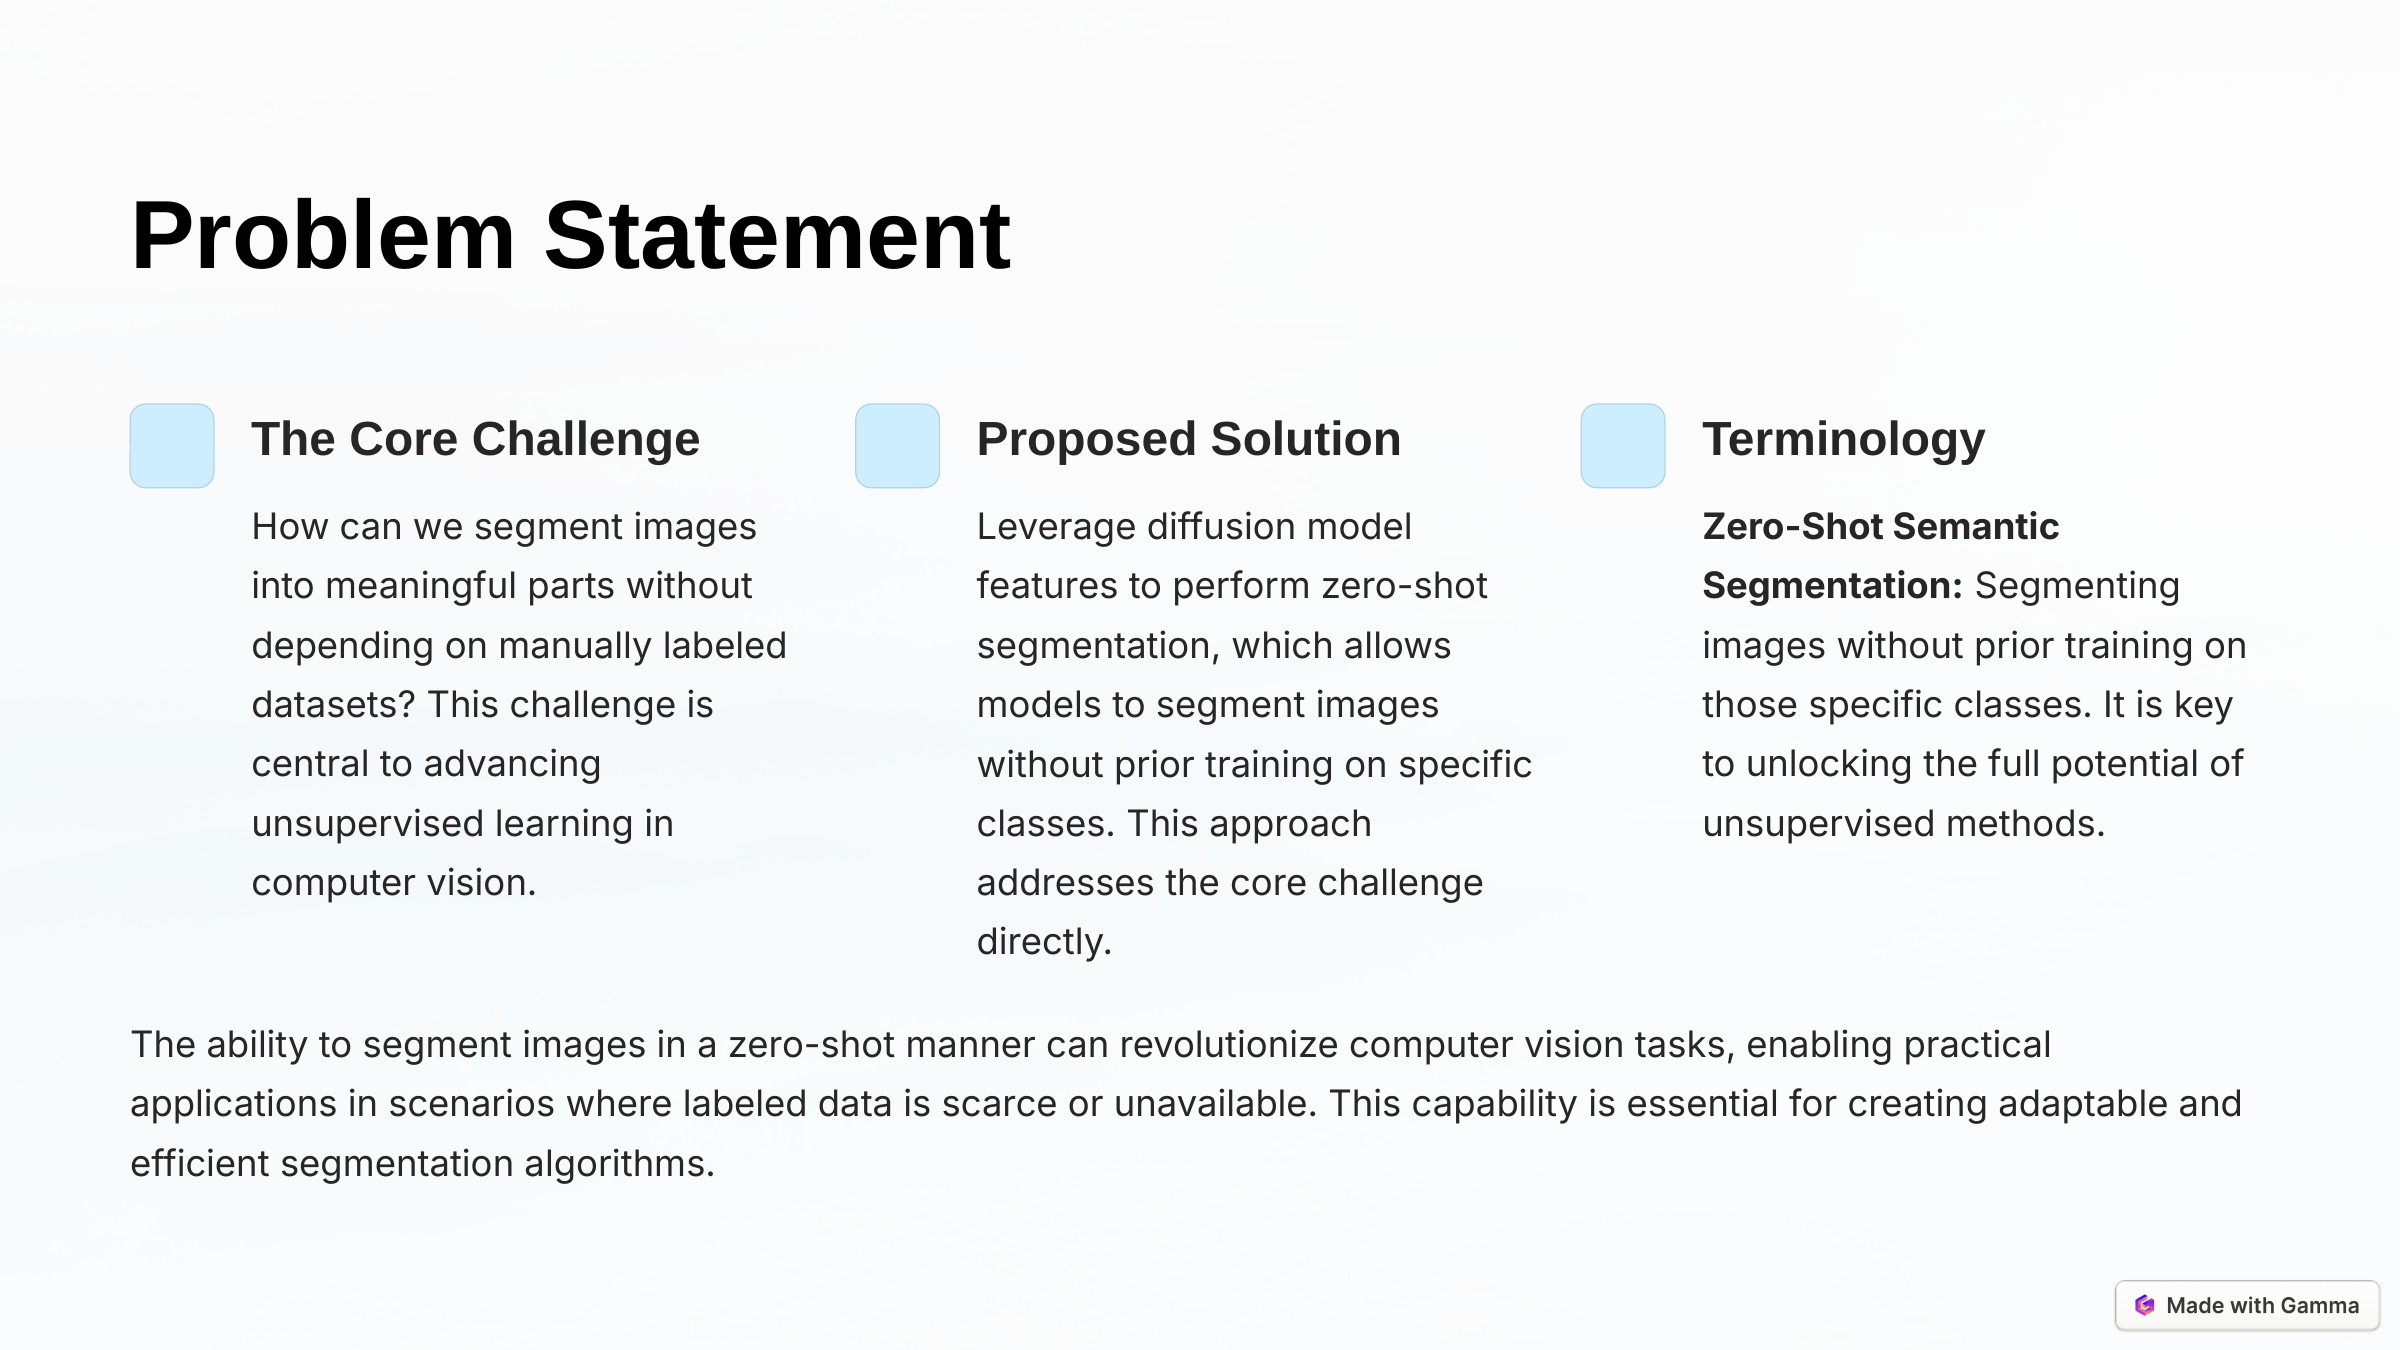

Problem Statement

The Core Challenge

Proposed Solution

Terminology
How can we segment images into meaningful parts without depending on manually labeled datasets? This challenge is central to advancing unsupervised learning in computer vision.
Leverage diffusion model features to perform zero-shot segmentation, which allows models to segment images without prior training on specific classes. This approach addresses the core challenge directly.
Zero-Shot Semantic Segmentation: Segmenting images without prior training on those specific classes. It is key to unlocking the full potential of unsupervised methods.
The ability to segment images in a zero-shot manner can revolutionize computer vision tasks, enabling practical applications in scenarios where labeled data is scarce or unavailable. This capability is essential for creating adaptable and efficient segmentation algorithms.